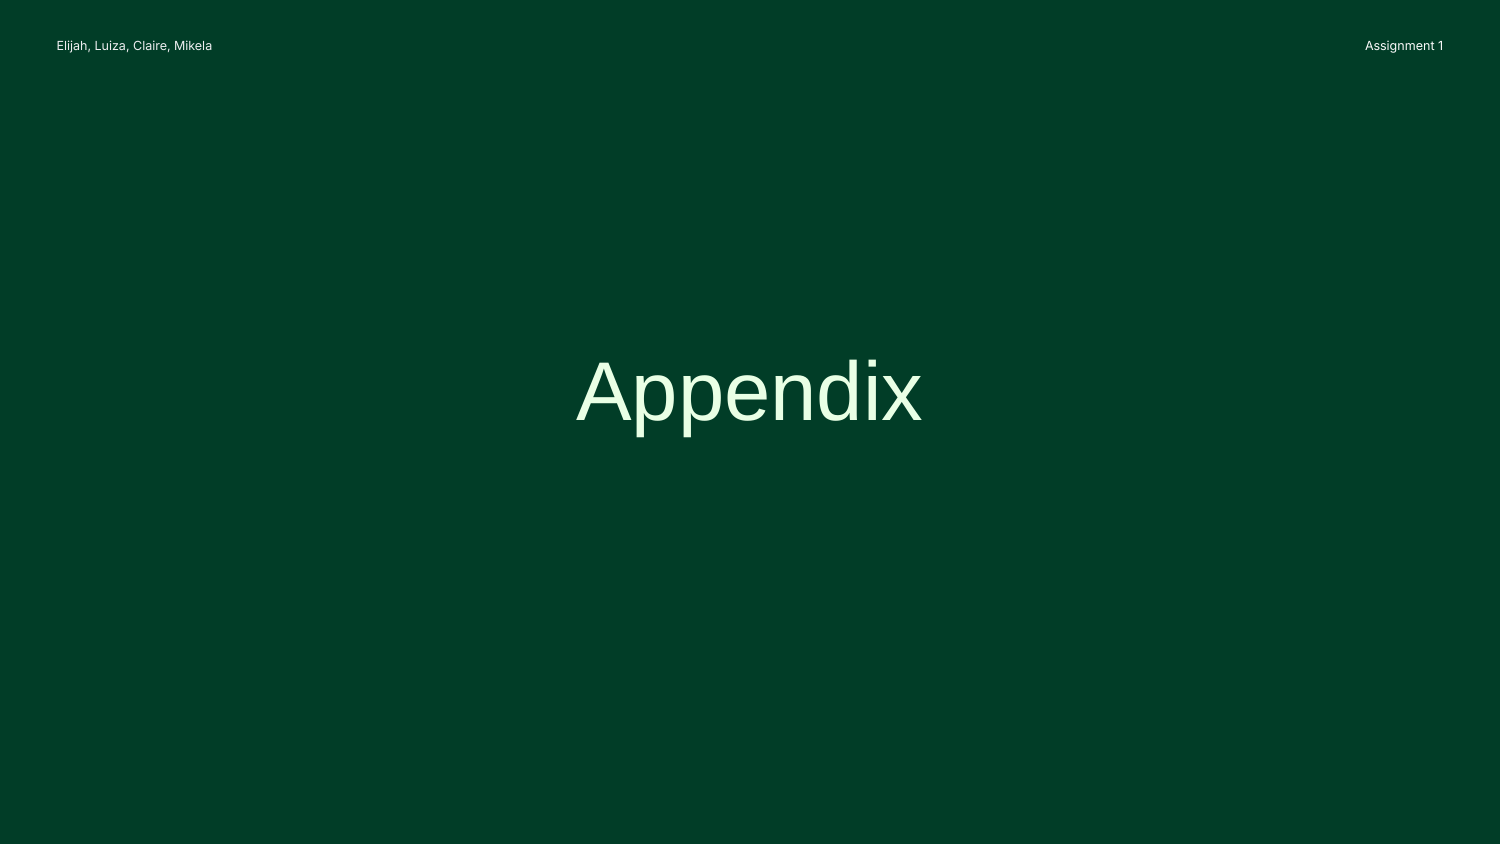

Elijah, Luiza, Claire, Mikela
Assignment 1
Appendix